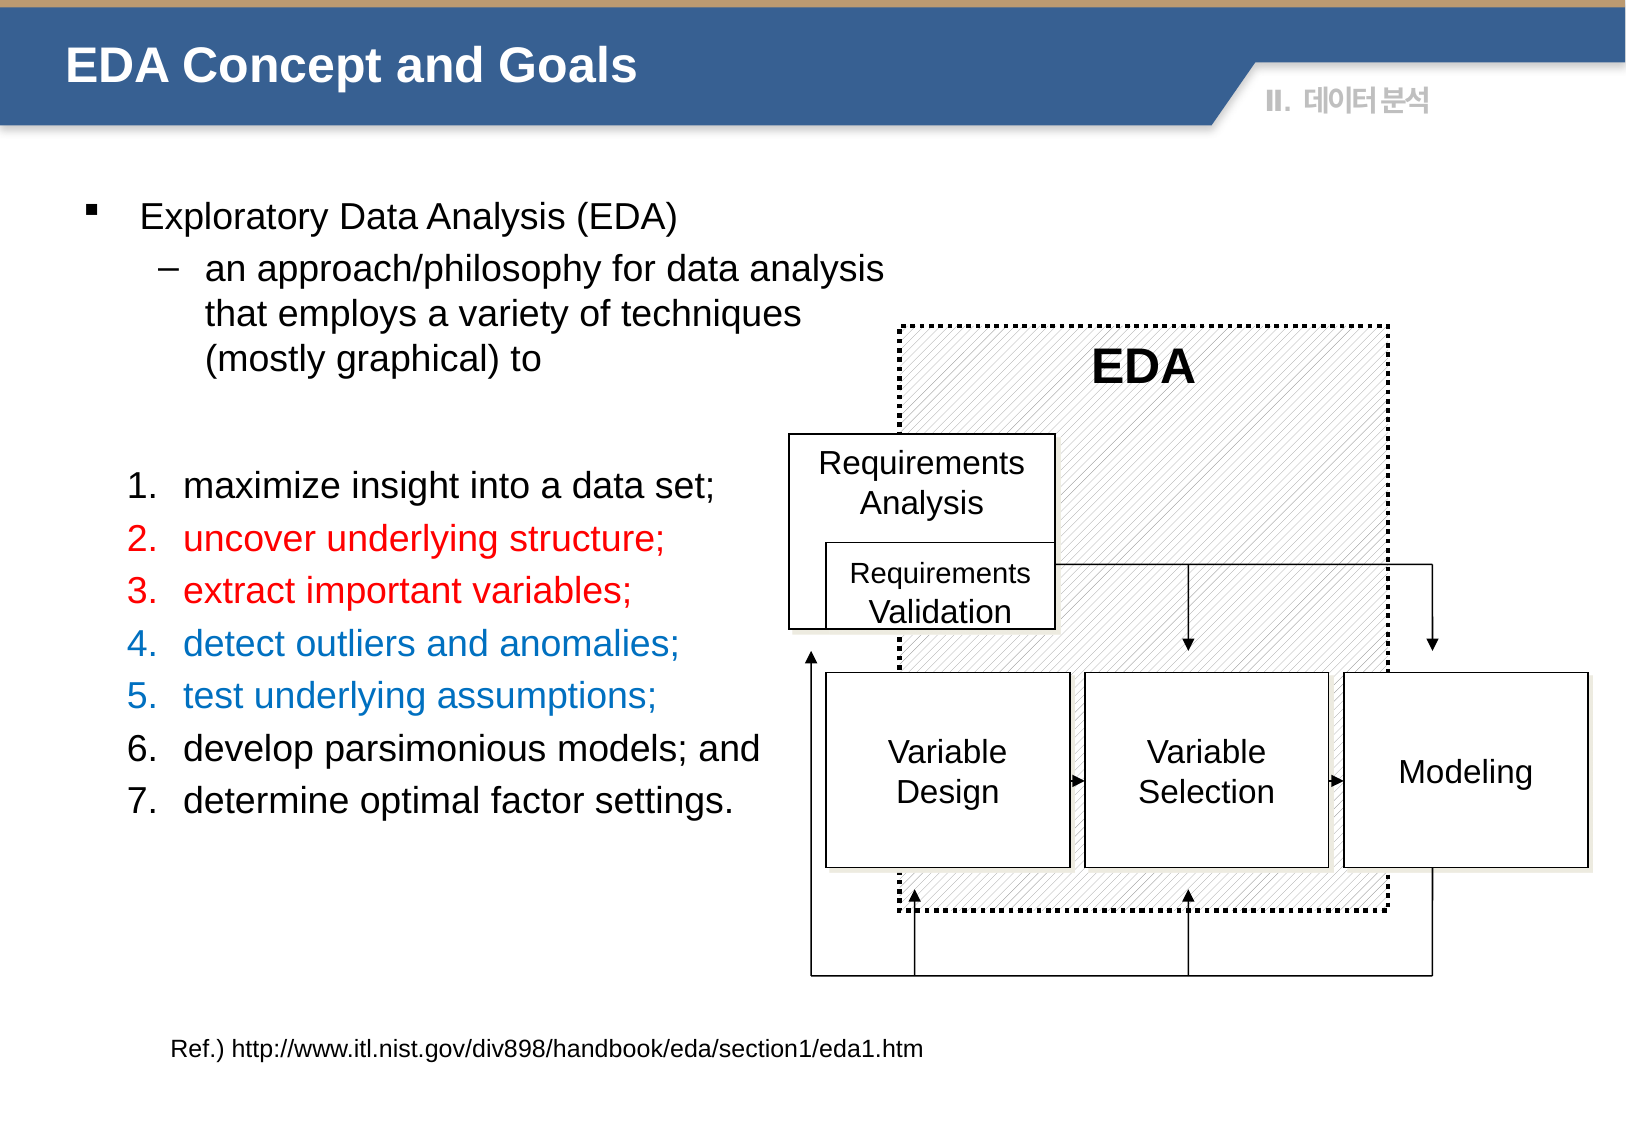

EDA Concept and Goals
Exploratory Data Analysis (EDA)
an approach/philosophy for data analysis
that employs a variety of techniques
(mostly graphical) to

maximize insight into a data set;
uncover underlying structure;
extract important variables;
detect outliers and anomalies;
test underlying assumptions;
develop parsimonious models; and
determine optimal factor settings.

EDA
Requirements Analysis
Requirements Validation

Variable Design
Variable Selection
Modeling

Ref.) http://www.itl.nist.gov/div898/handbook/eda/section1/eda1.htm